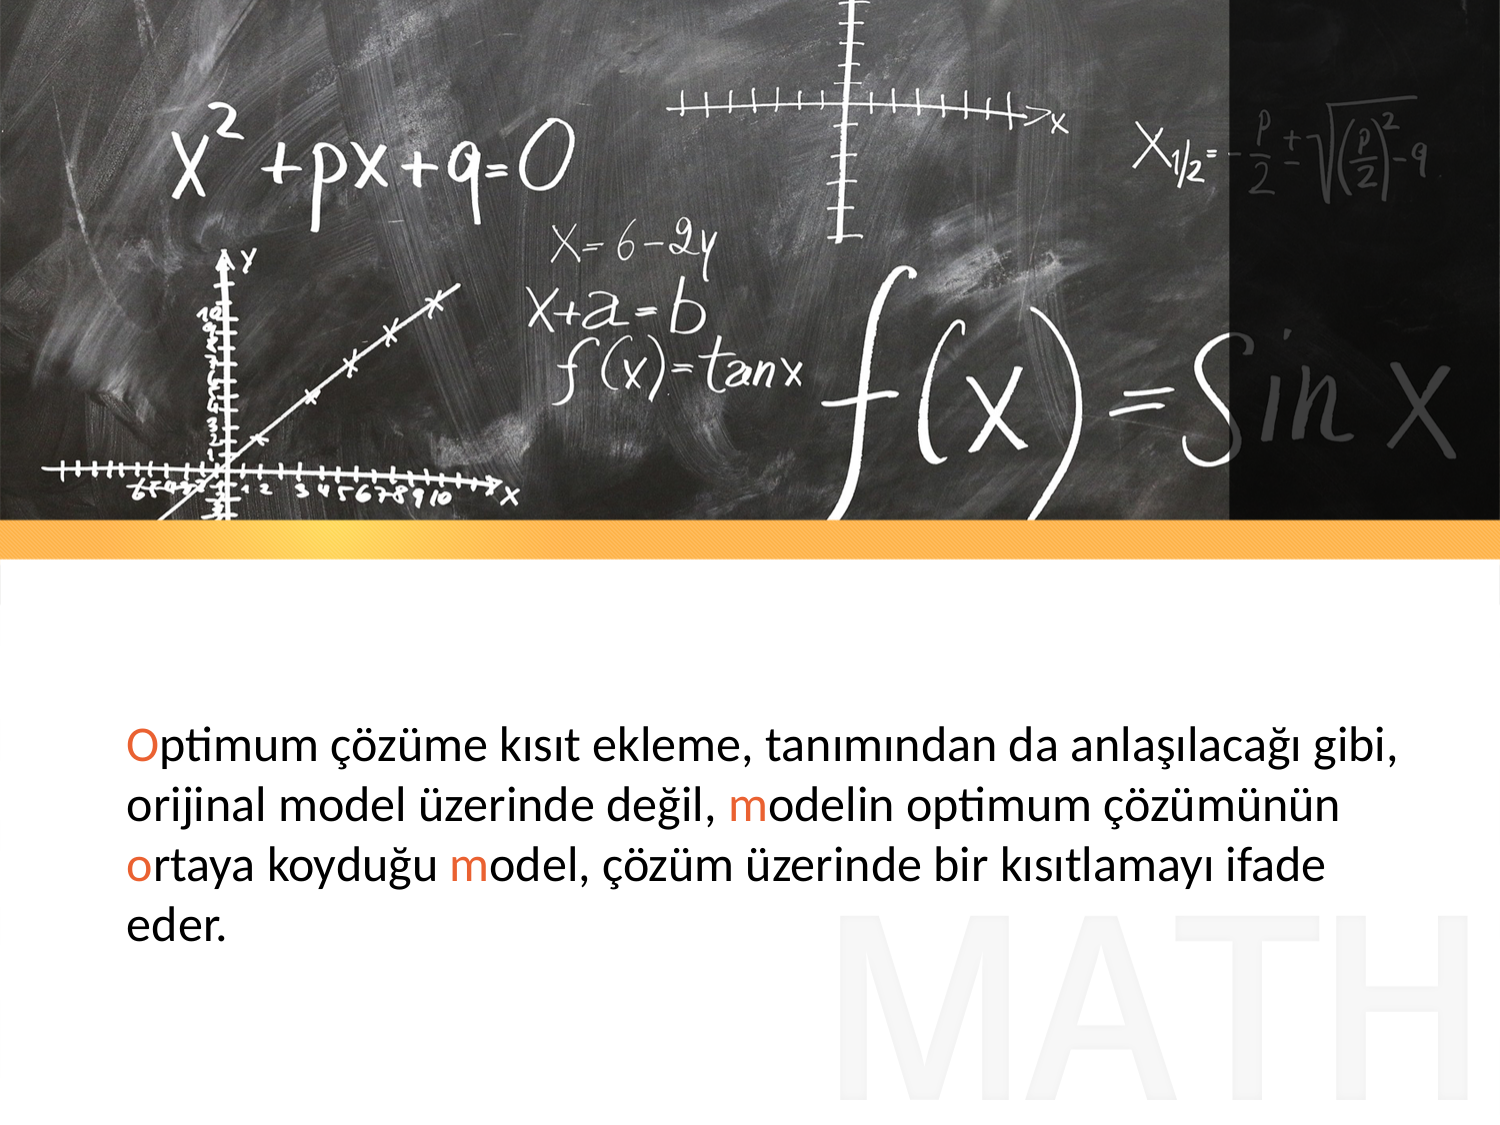

Optimum çözüme kısıt ekleme, tanımından da anlaşılacağı gibi, orijinal model üzerinde değil, modelin optimum çözümünün ortaya koyduğu model, çözüm üzerinde bir kısıtlamayı ifade eder.